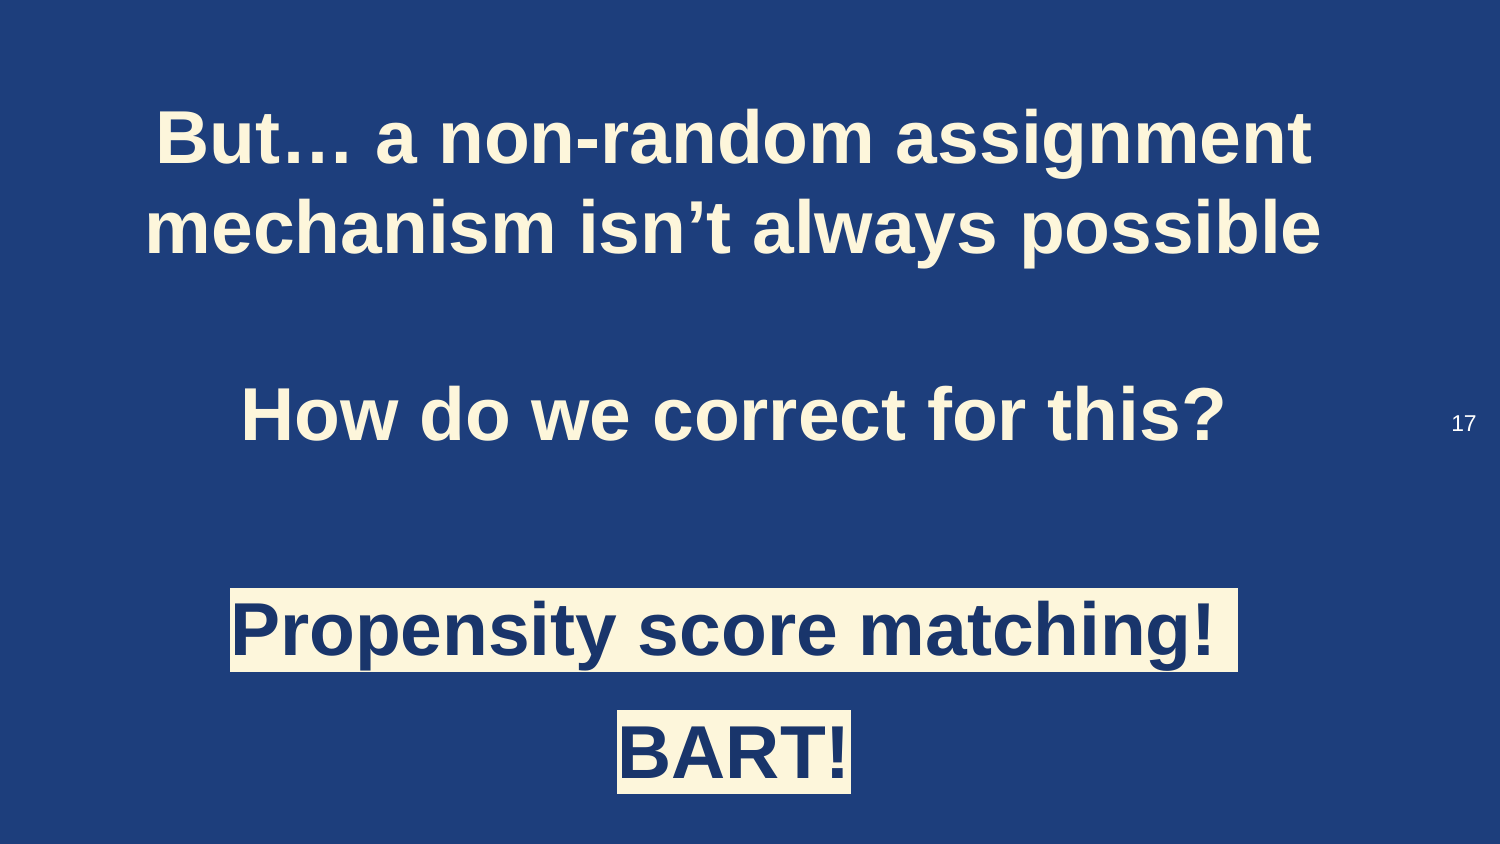

17
But… a non-random assignment mechanism isn’t always possible
How do we correct for this?
Propensity score matching!
BART!